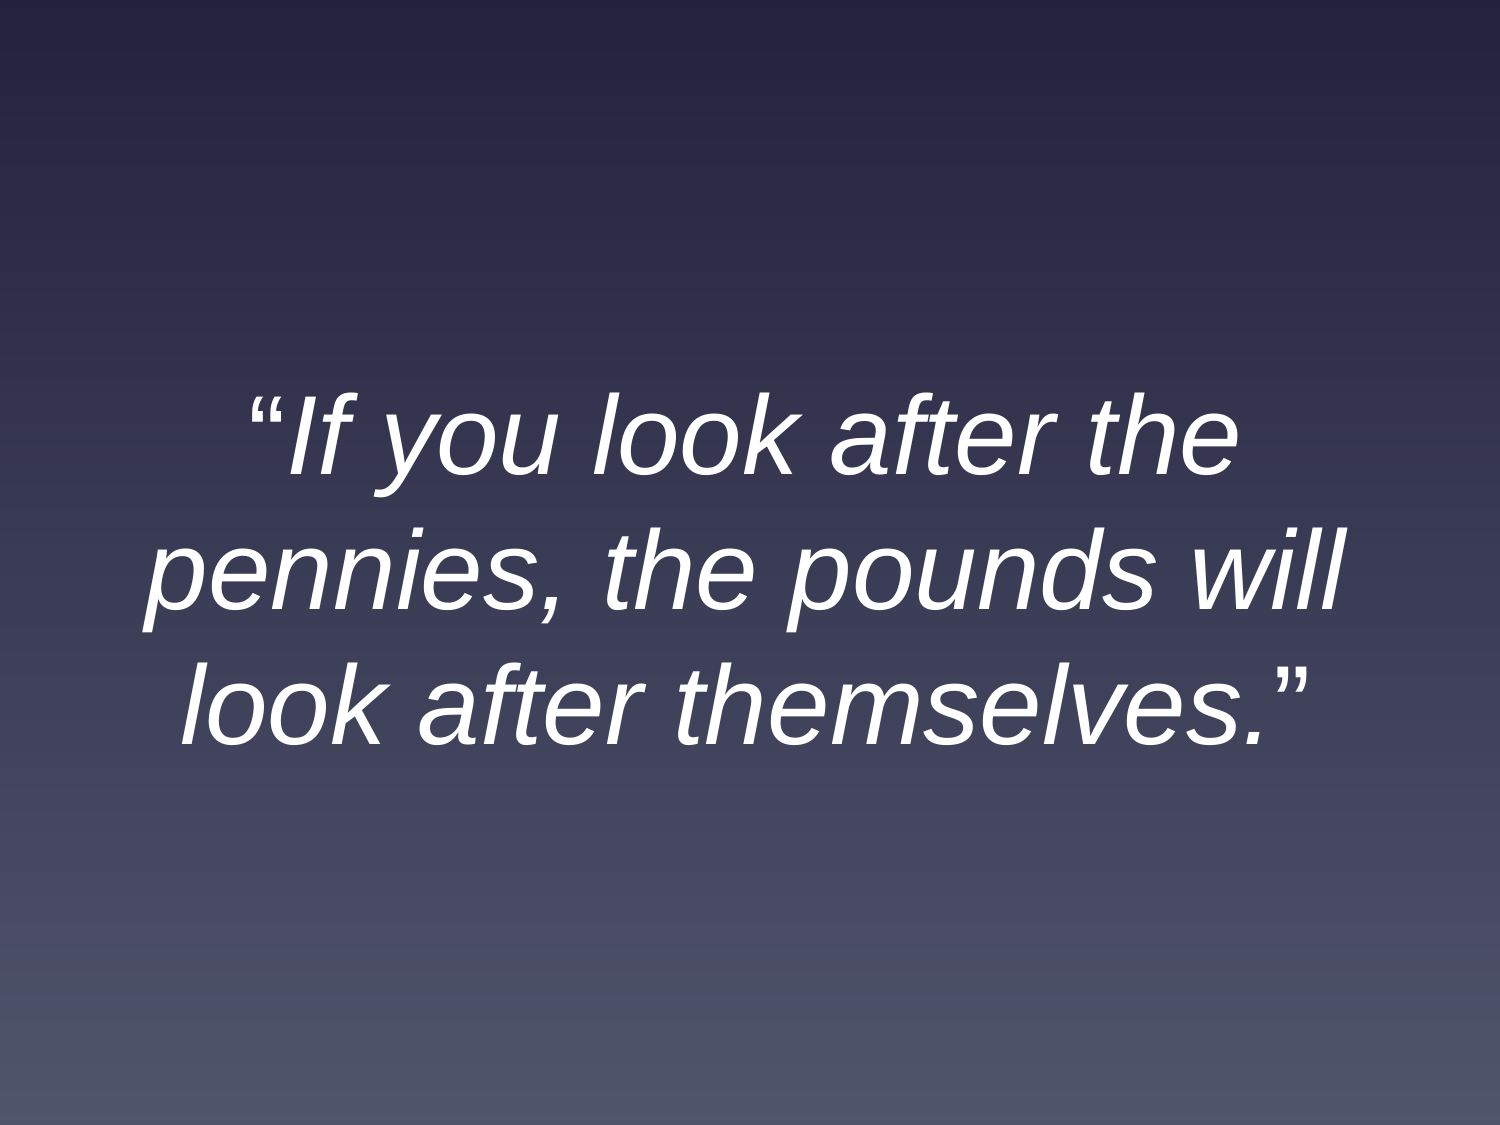

# “If you look after the pennies, the pounds will look after themselves.”